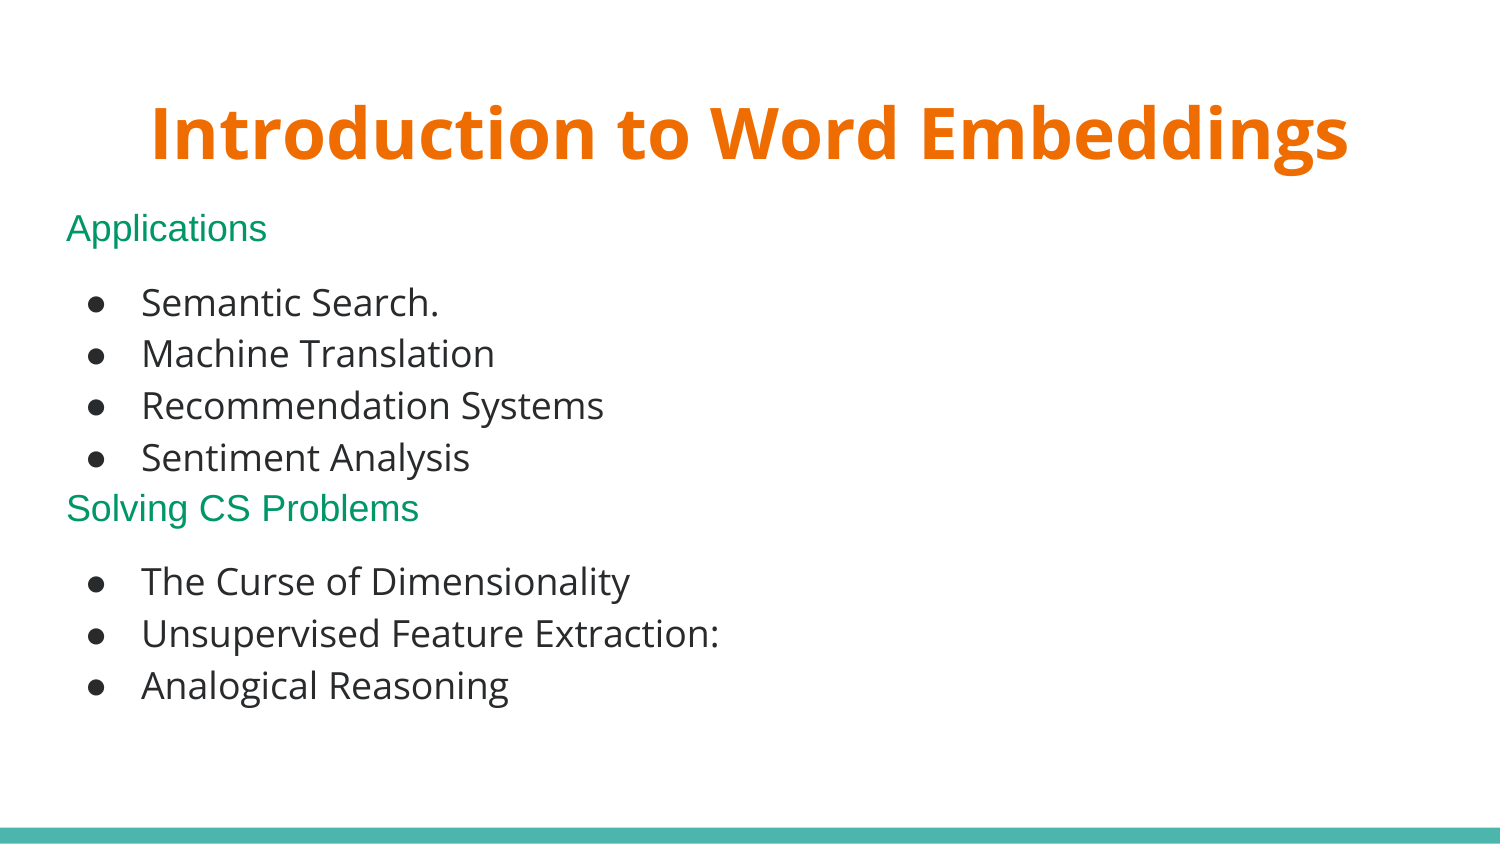

# Introduction to Word Embeddings

Applications
Semantic Search.
Machine Translation
Recommendation Systems
Sentiment Analysis
Solving CS Problems
The Curse of Dimensionality
Unsupervised Feature Extraction:
Analogical Reasoning